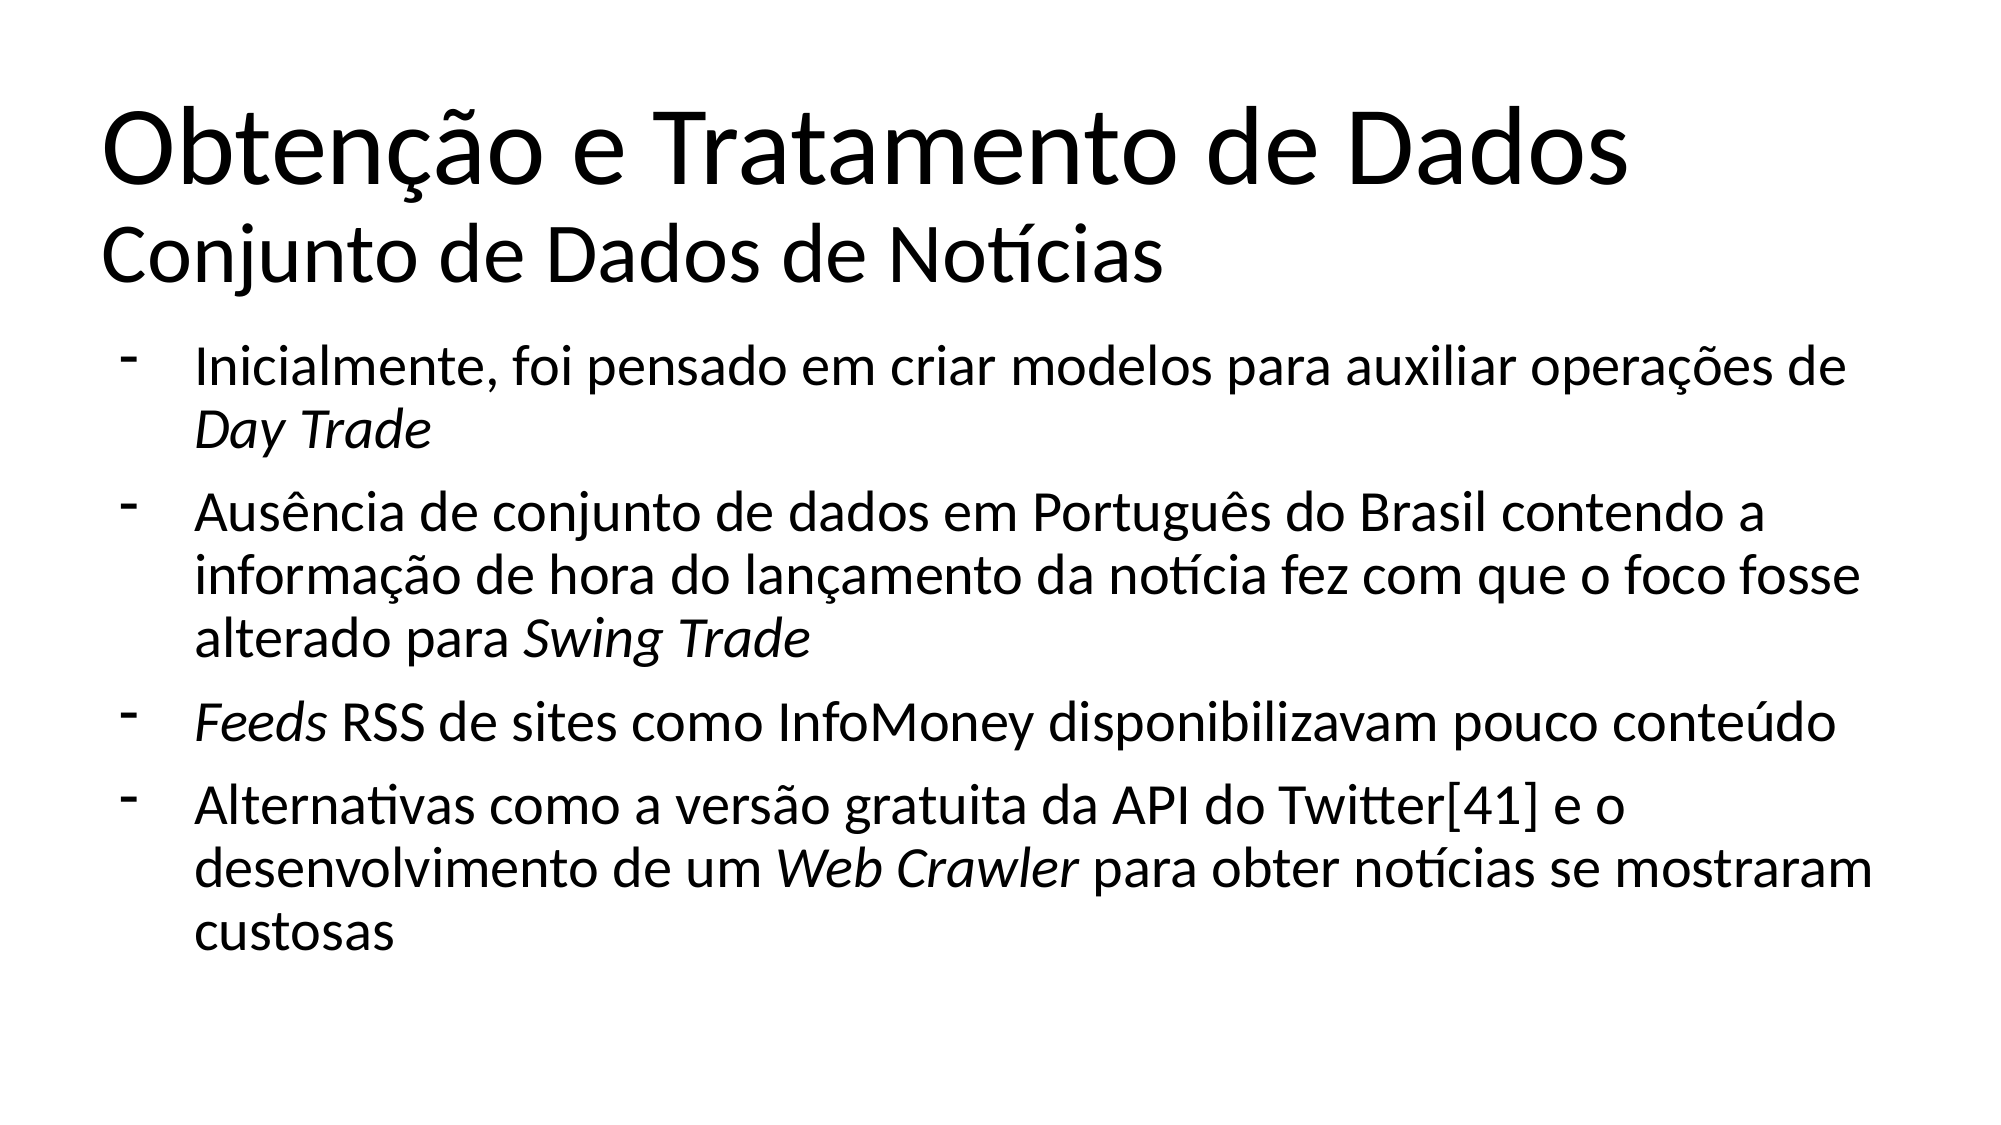

# Obtenção e Tratamento de Dados Conjunto de Dados de Notícias
Inicialmente, foi pensado em criar modelos para auxiliar operações de Day Trade
Ausência de conjunto de dados em Português do Brasil contendo a informação de hora do lançamento da notícia fez com que o foco fosse alterado para Swing Trade
Feeds RSS de sites como InfoMoney disponibilizavam pouco conteúdo
Alternativas como a versão gratuita da API do Twitter[41] e o desenvolvimento de um Web Crawler para obter notícias se mostraram custosas